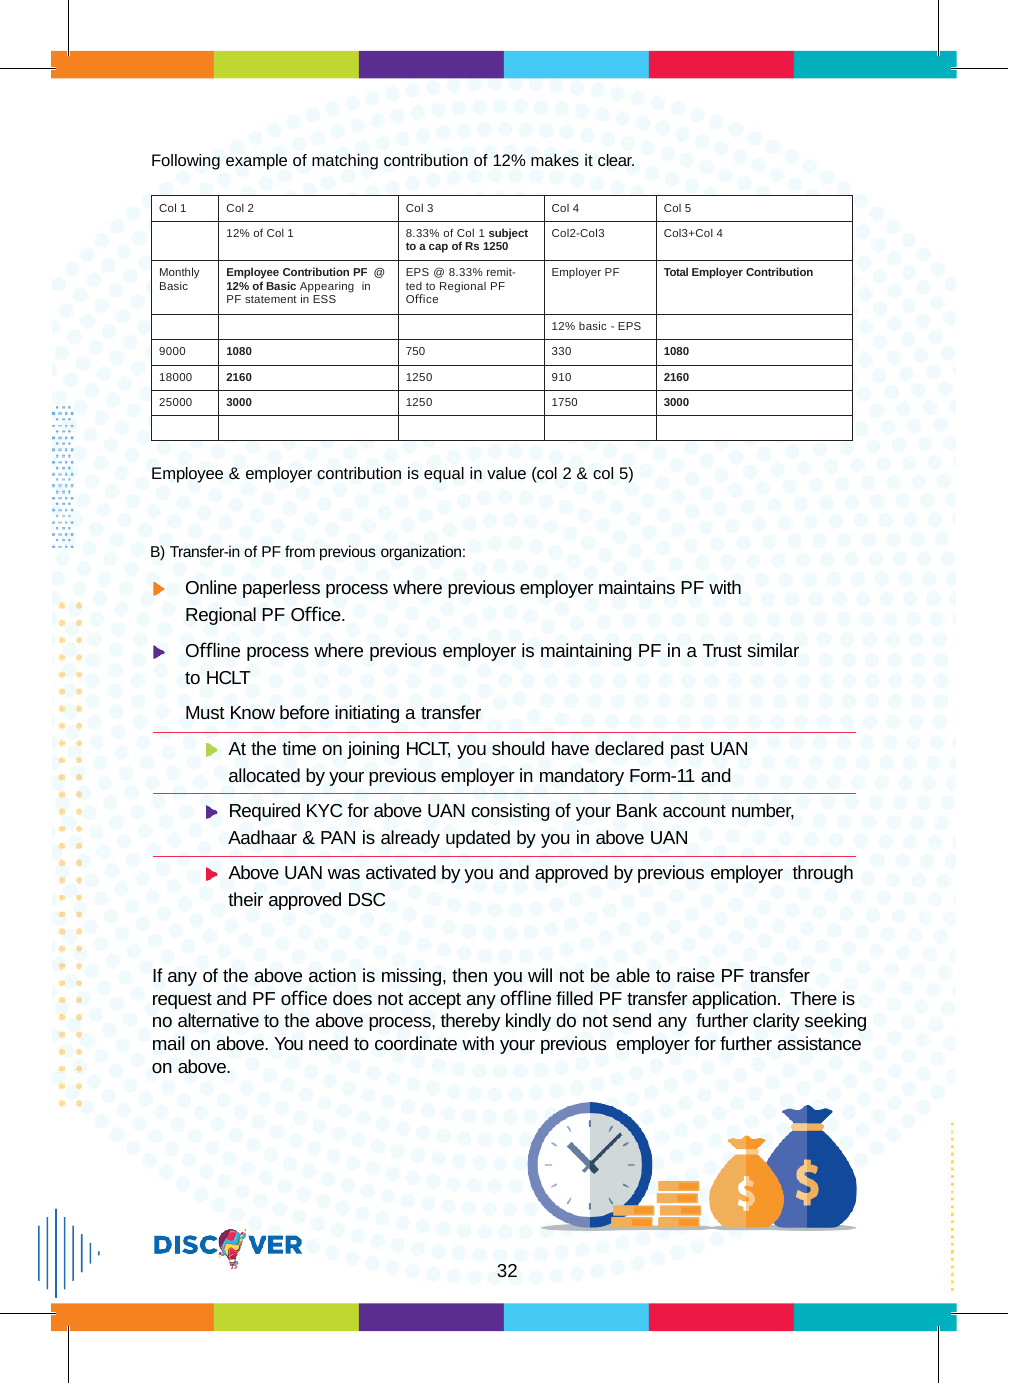

Following example of matching contribution of 12% makes it clear.
| Col 1 | Col 2 | Col 3 | Col 4 | Col 5 |
| --- | --- | --- | --- | --- |
|  | 12% of Col 1 | 8.33% of Col 1 subject to a cap of Rs 1250 | Col2-Col3 | Col3+Col 4 |
| Monthly Basic | Employee Contribution PF @ 12% of Basic Appearing in PF statement in ESS | EPS @ 8.33% remit- ted to Regional PF Oﬃce | Employer PF | Total Employer Contribution |
|  |  |  | 12% basic - EPS |  |
| 9000 | 1080 | 750 | 330 | 1080 |
| 18000 | 2160 | 1250 | 910 | 2160 |
| 25000 | 3000 | 1250 | 1750 | 3000 |
|  |  |  |  |  |
Employee & employer contribution is equal in value (col 2 & col 5)
B) Transfer-in of PF from previous organization:

Online paperless process where previous employer maintains PF with
Regional PF Oﬃce.
Oﬄine process where previous employer is maintaining PF in a Trust similar
to HCLT
Must Know before initiating a transfer
At the time on joining HCLT, you should have declared past UAN
allocated by your previous employer in mandatory Form-11 and
Required KYC for above UAN consisting of your Bank account number,
Aadhaar & PAN is already updated by you in above UAN
Above UAN was activated by you and approved by previous employer  through their approved DSC

If any of the above action is missing, then you will not be able to raise PF transfer  request and PF oﬃce does not accept any oﬄine ﬁlled PF transfer application.  There is no alternative to the above process, thereby kindly do not send any  further clarity seeking mail on above. You need to coordinate with your previous  employer for further assistance on above.

32